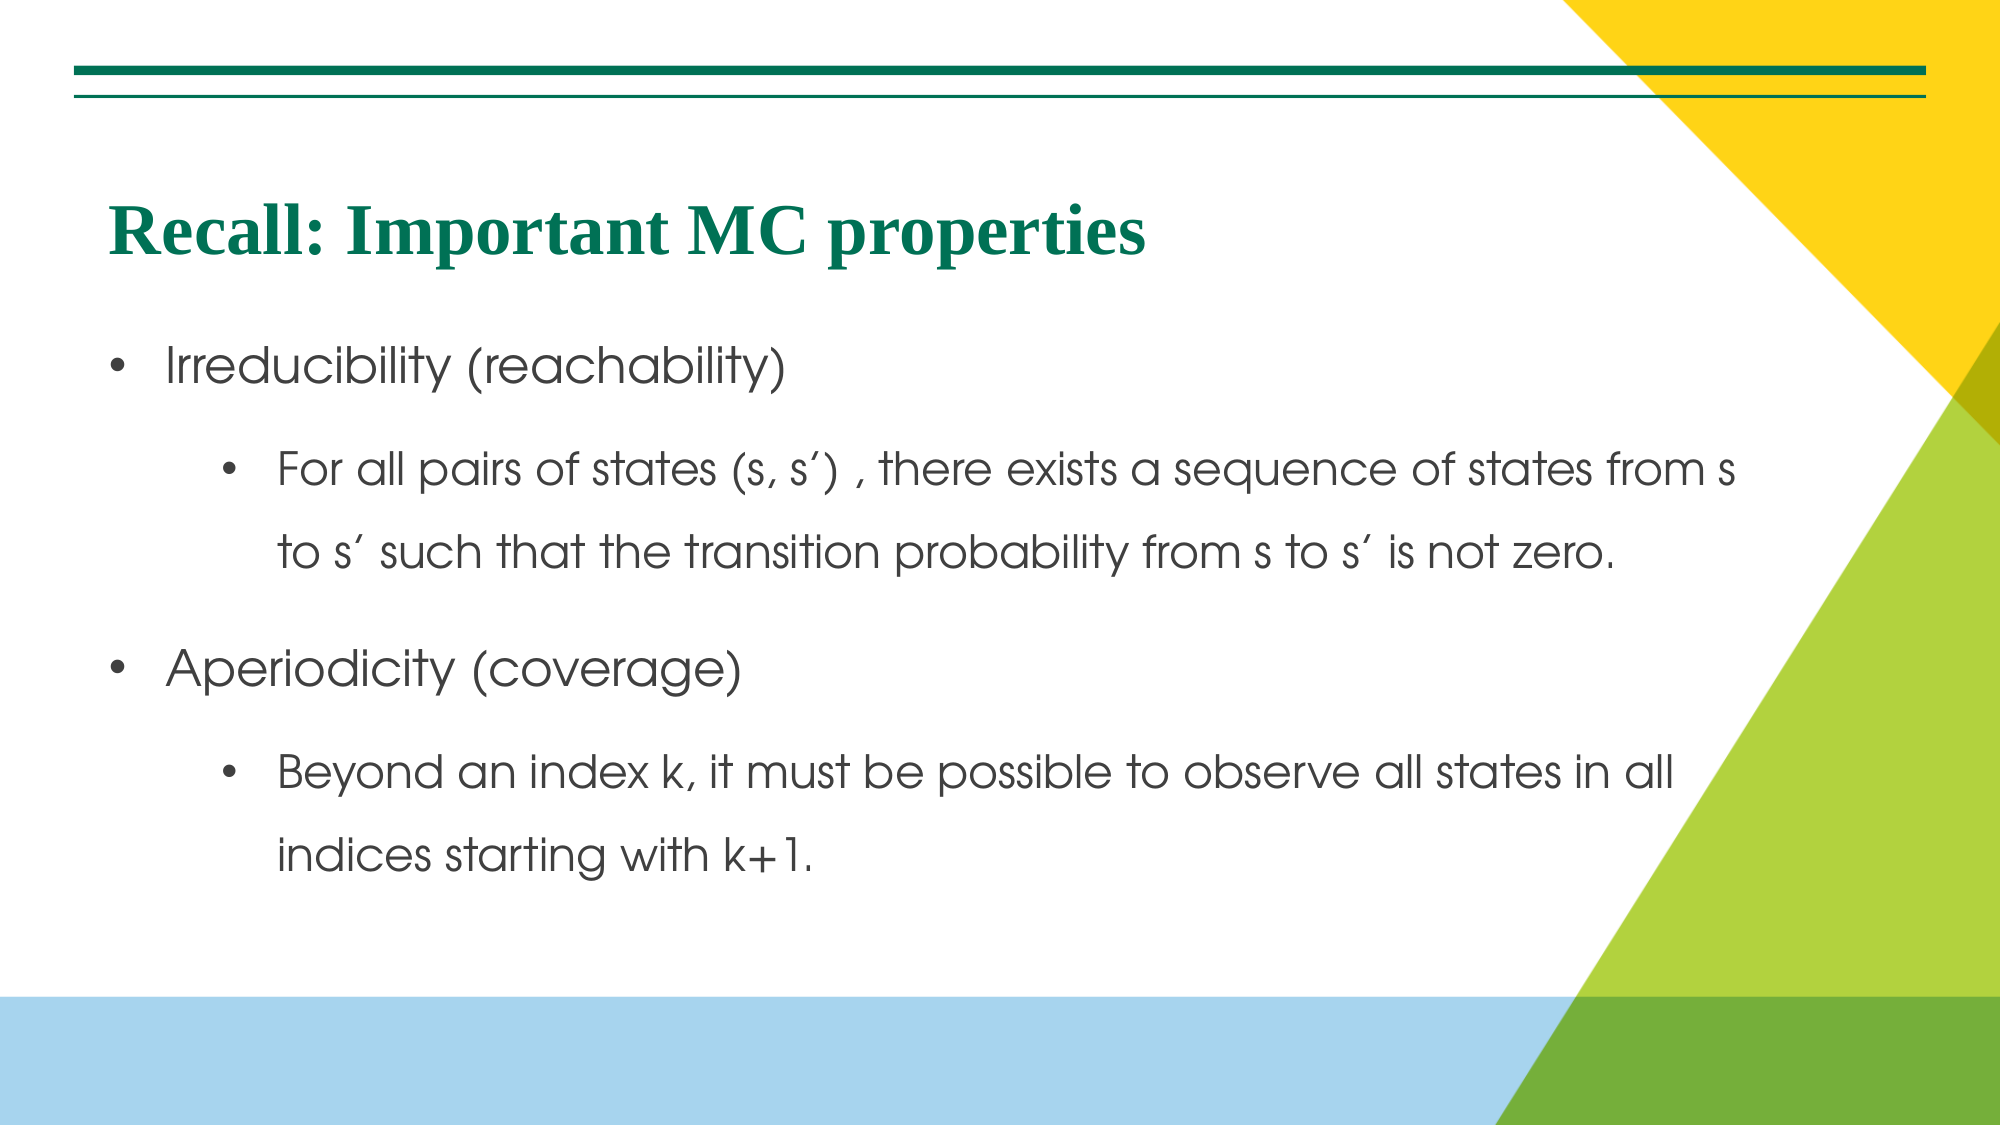

# Recall: Important MC properties
Irreducibility (reachability)
For all pairs of states (s, s’) , there exists a sequence of states from s  to s’ such that the transition probability from s to s’ is not zero.
Aperiodicity (coverage)
Beyond an index k, it must be possible to observe all states in all indices starting with k+1.